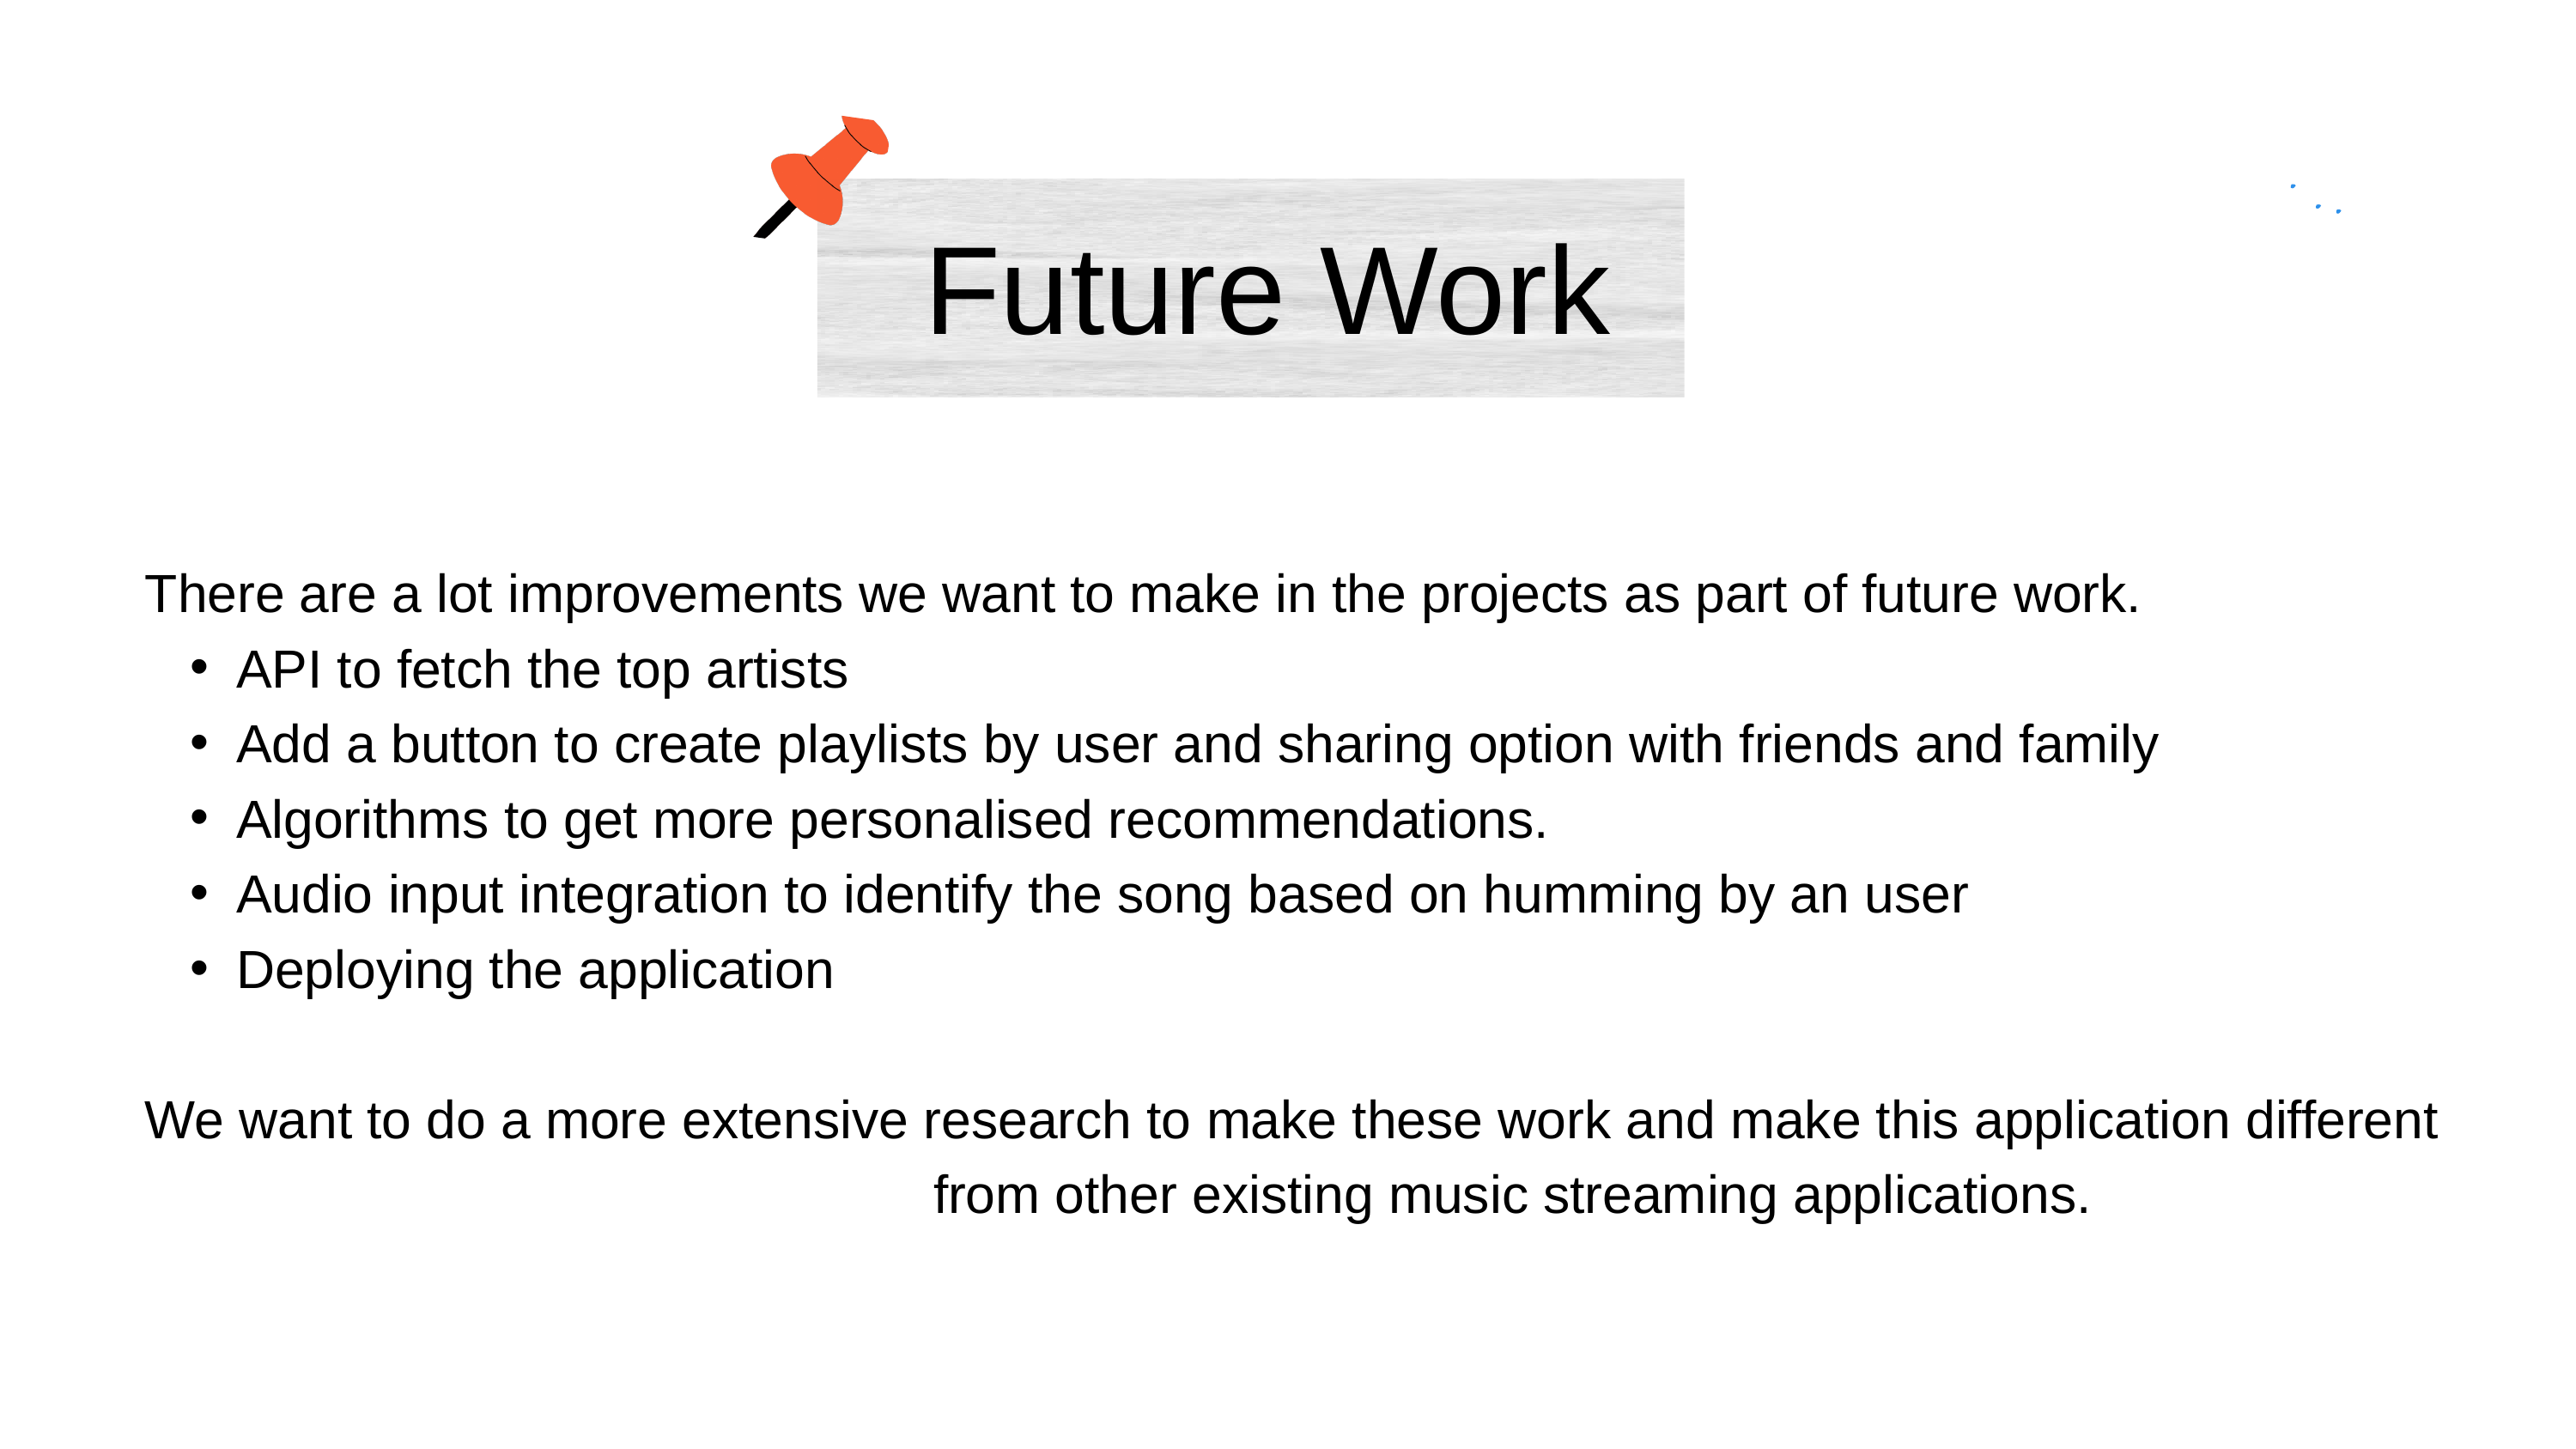

Future Work

There are a lot improvements we want to make in the projects as part of future work.
API to fetch the top artists
Add a button to create playlists by user and sharing option with friends and family
Algorithms to get more personalised recommendations.
Audio input integration to identify the song based on humming by an user
Deploying the application

We want to do a more extensive research to make these work and make this application different
from other existing music streaming applications.